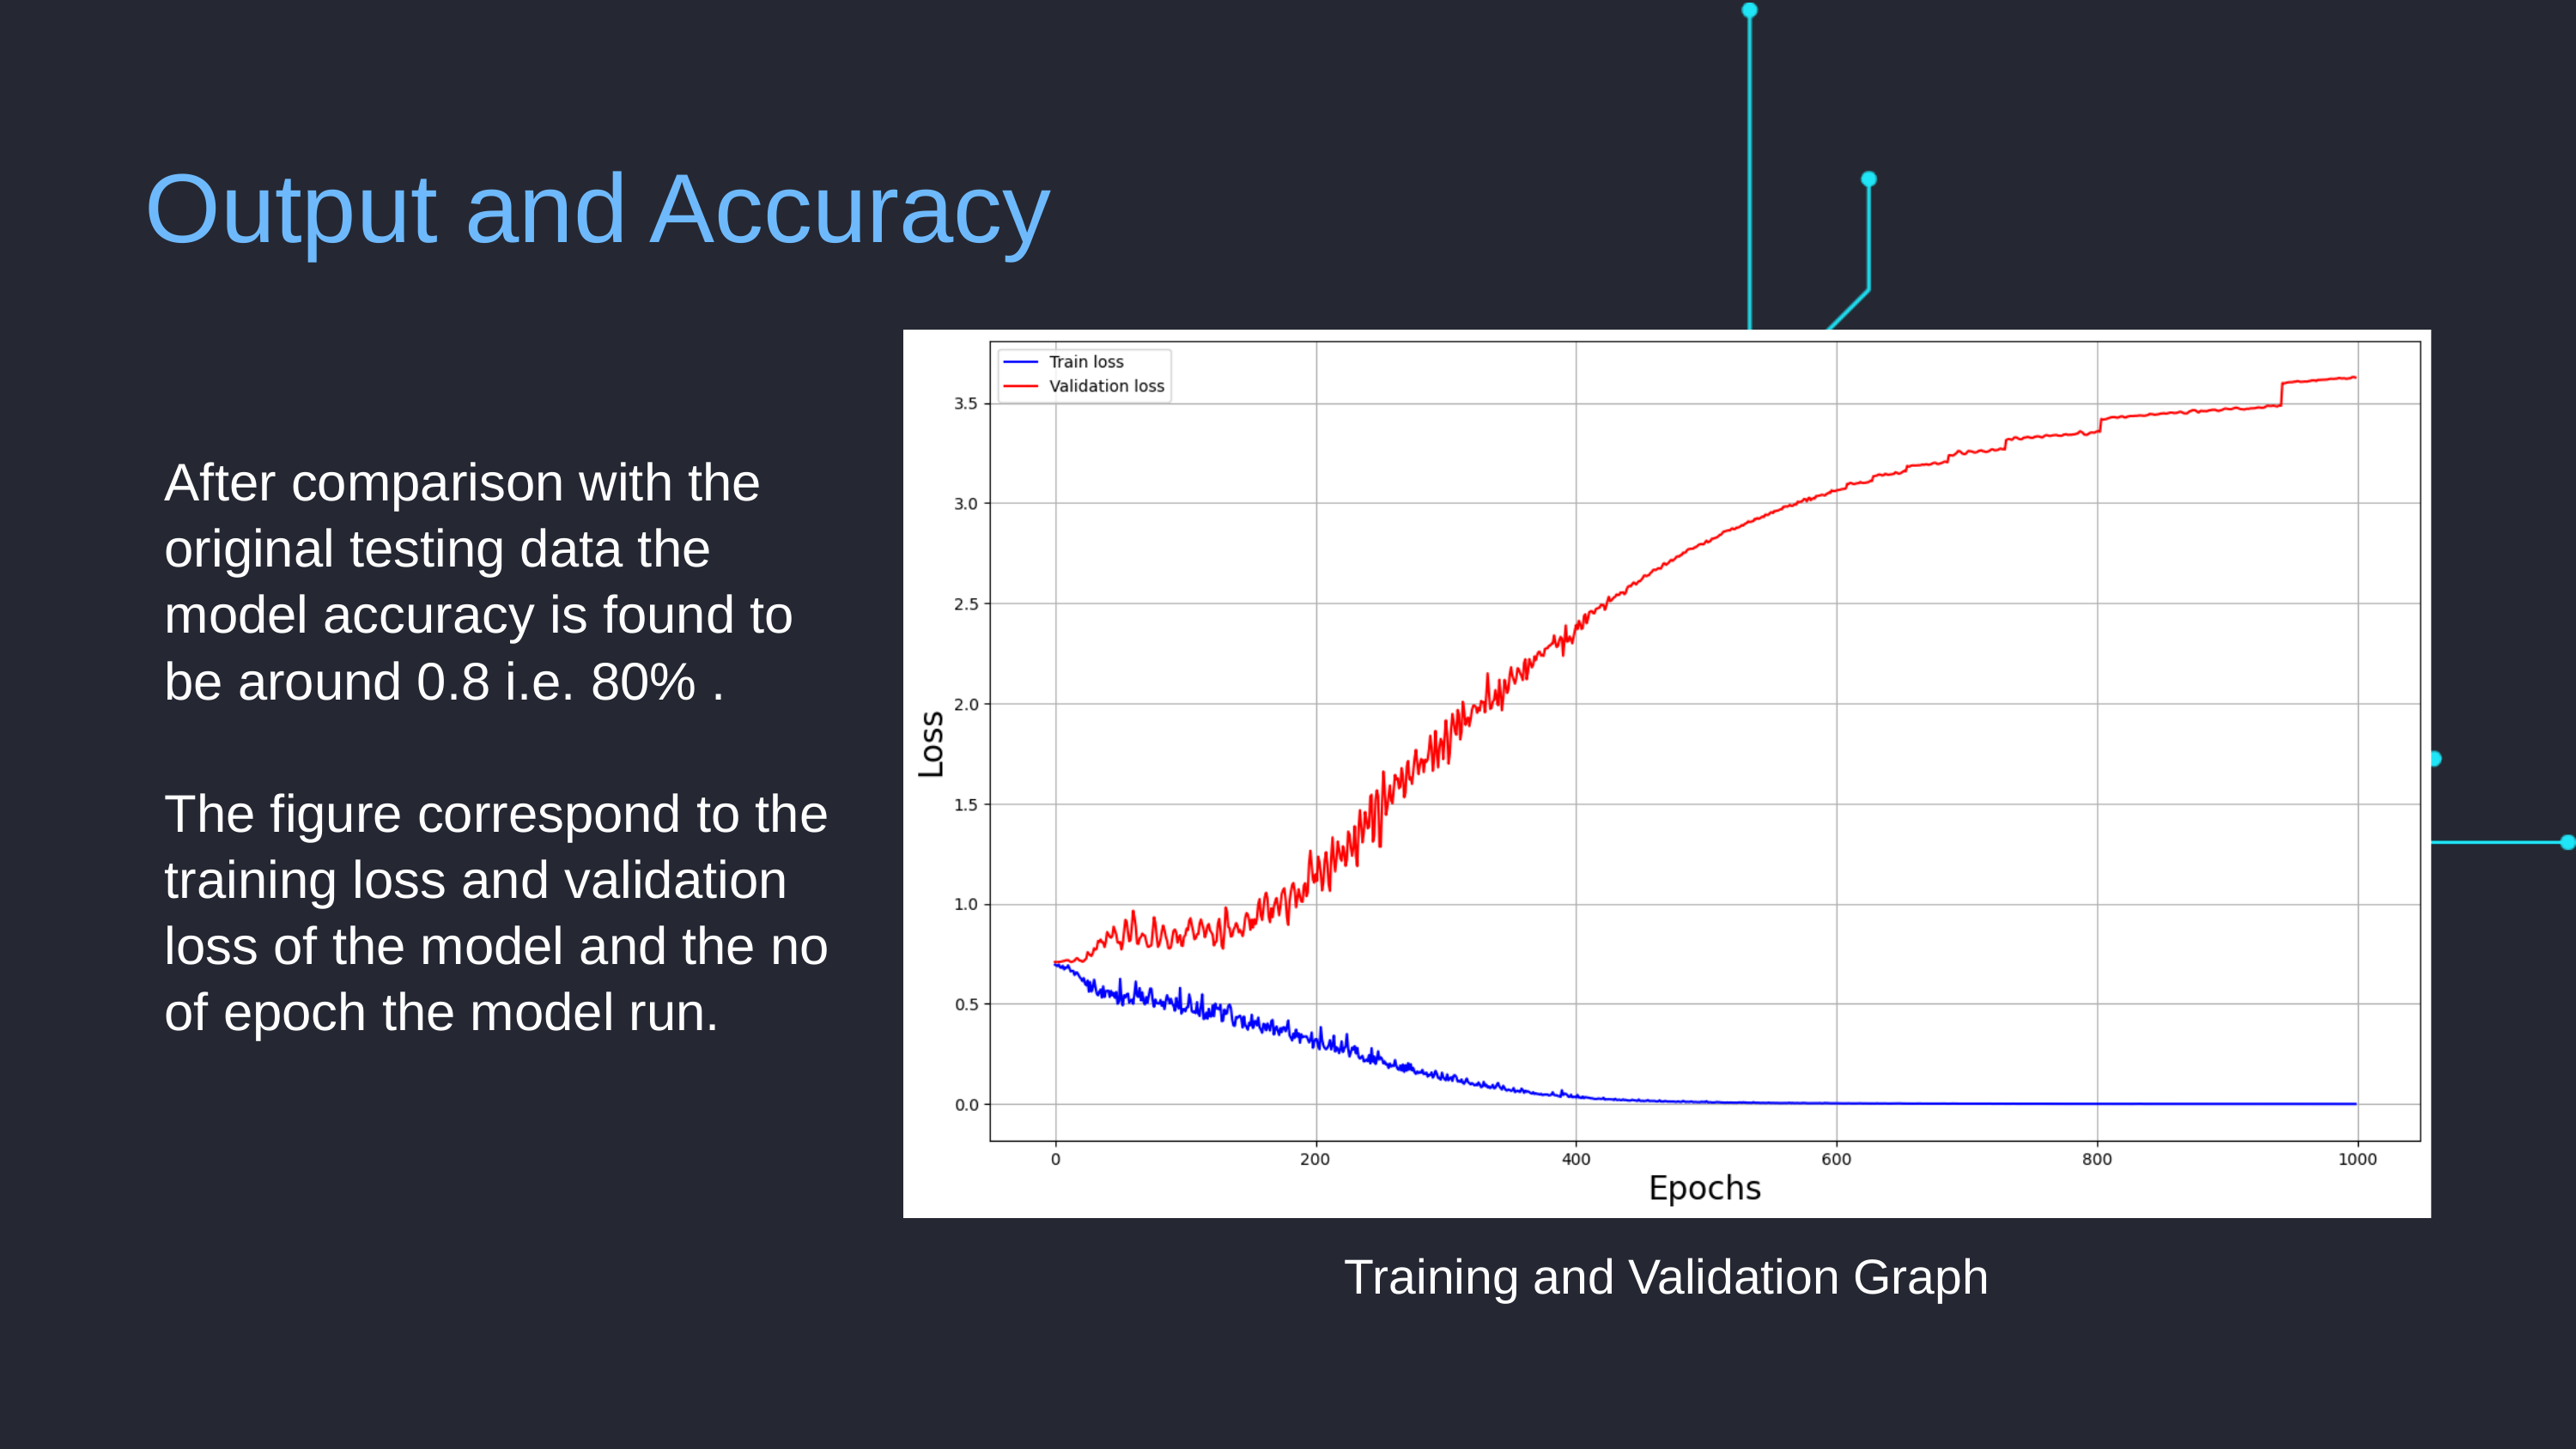

Output and Accuracy

After comparison with the original testing data the model accuracy is found to be around 0.8 i.e. 80% .

The figure correspond to the training loss and validation loss of the model and the no of epoch the model run.
Training and Validation Graph